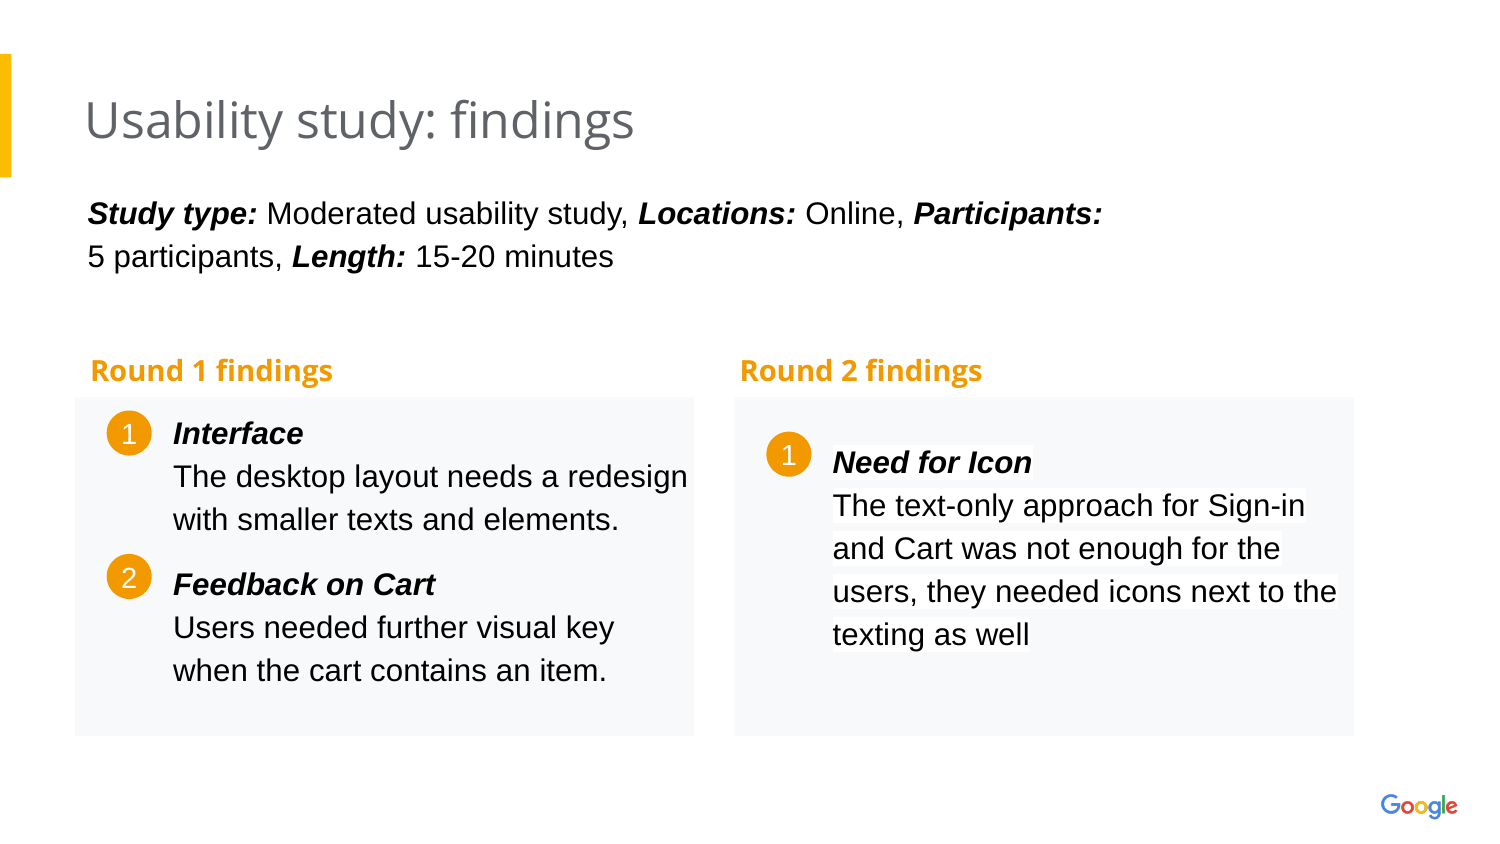

Usability study: findings
Study type: Moderated usability study, Locations: Online, Participants:
5 participants, Length: 15-20 minutes

Round 1 findings
Round 2 findings

Interface
The desktop layout needs a redesign with smaller texts and elements.

1
Need for Icon
The text-only approach for Sign-in and Cart was not enough for the users, they needed icons next to the texting as well

1

Feedback on Cart
Users needed further visual key when the cart contains an item.

2